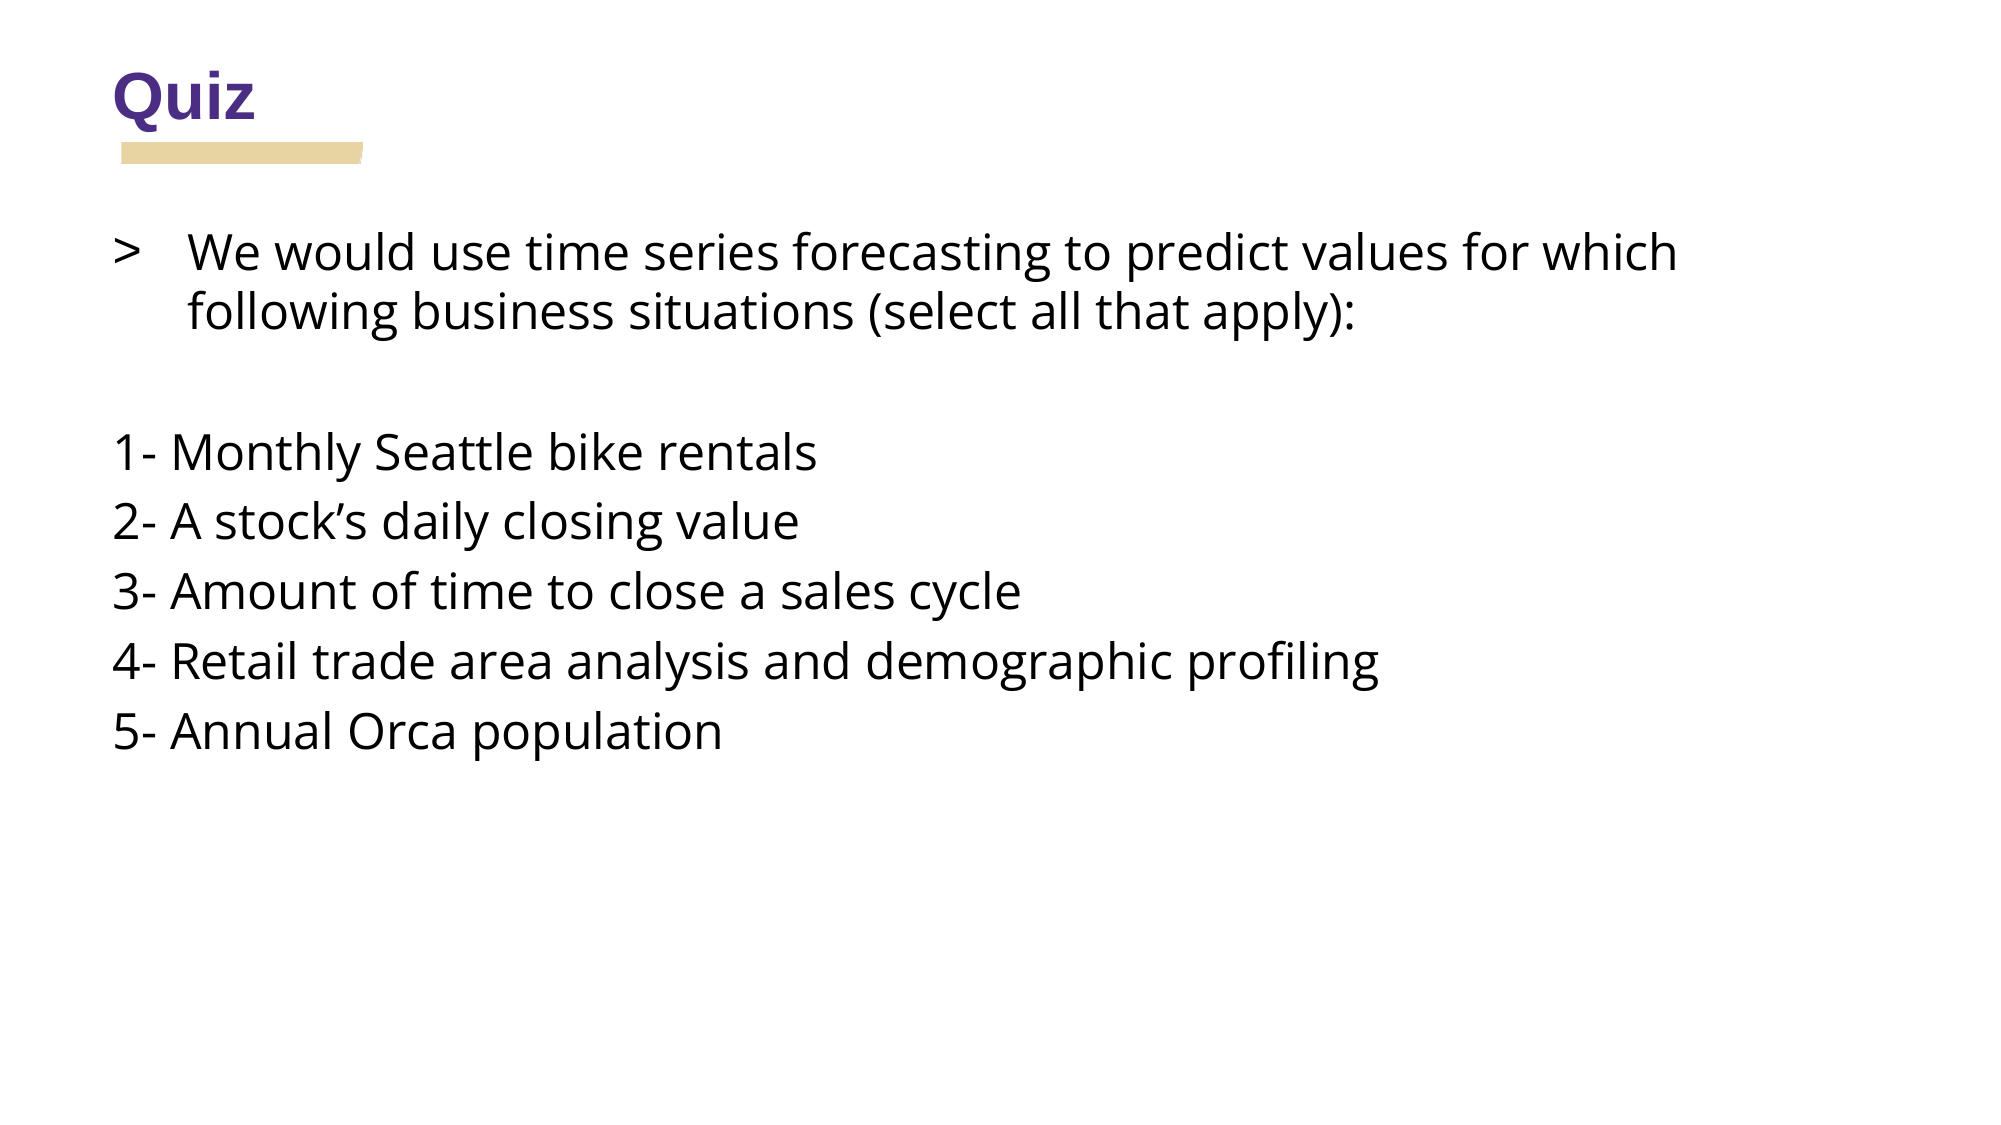

# Quiz
We would use time series forecasting to predict values for which following business situations (select all that apply):

1- Monthly Seattle bike rentals
2- A stock’s daily closing value
3- Amount of time to close a sales cycle
4- Retail trade area analysis and demographic profiling
5- Annual Orca population